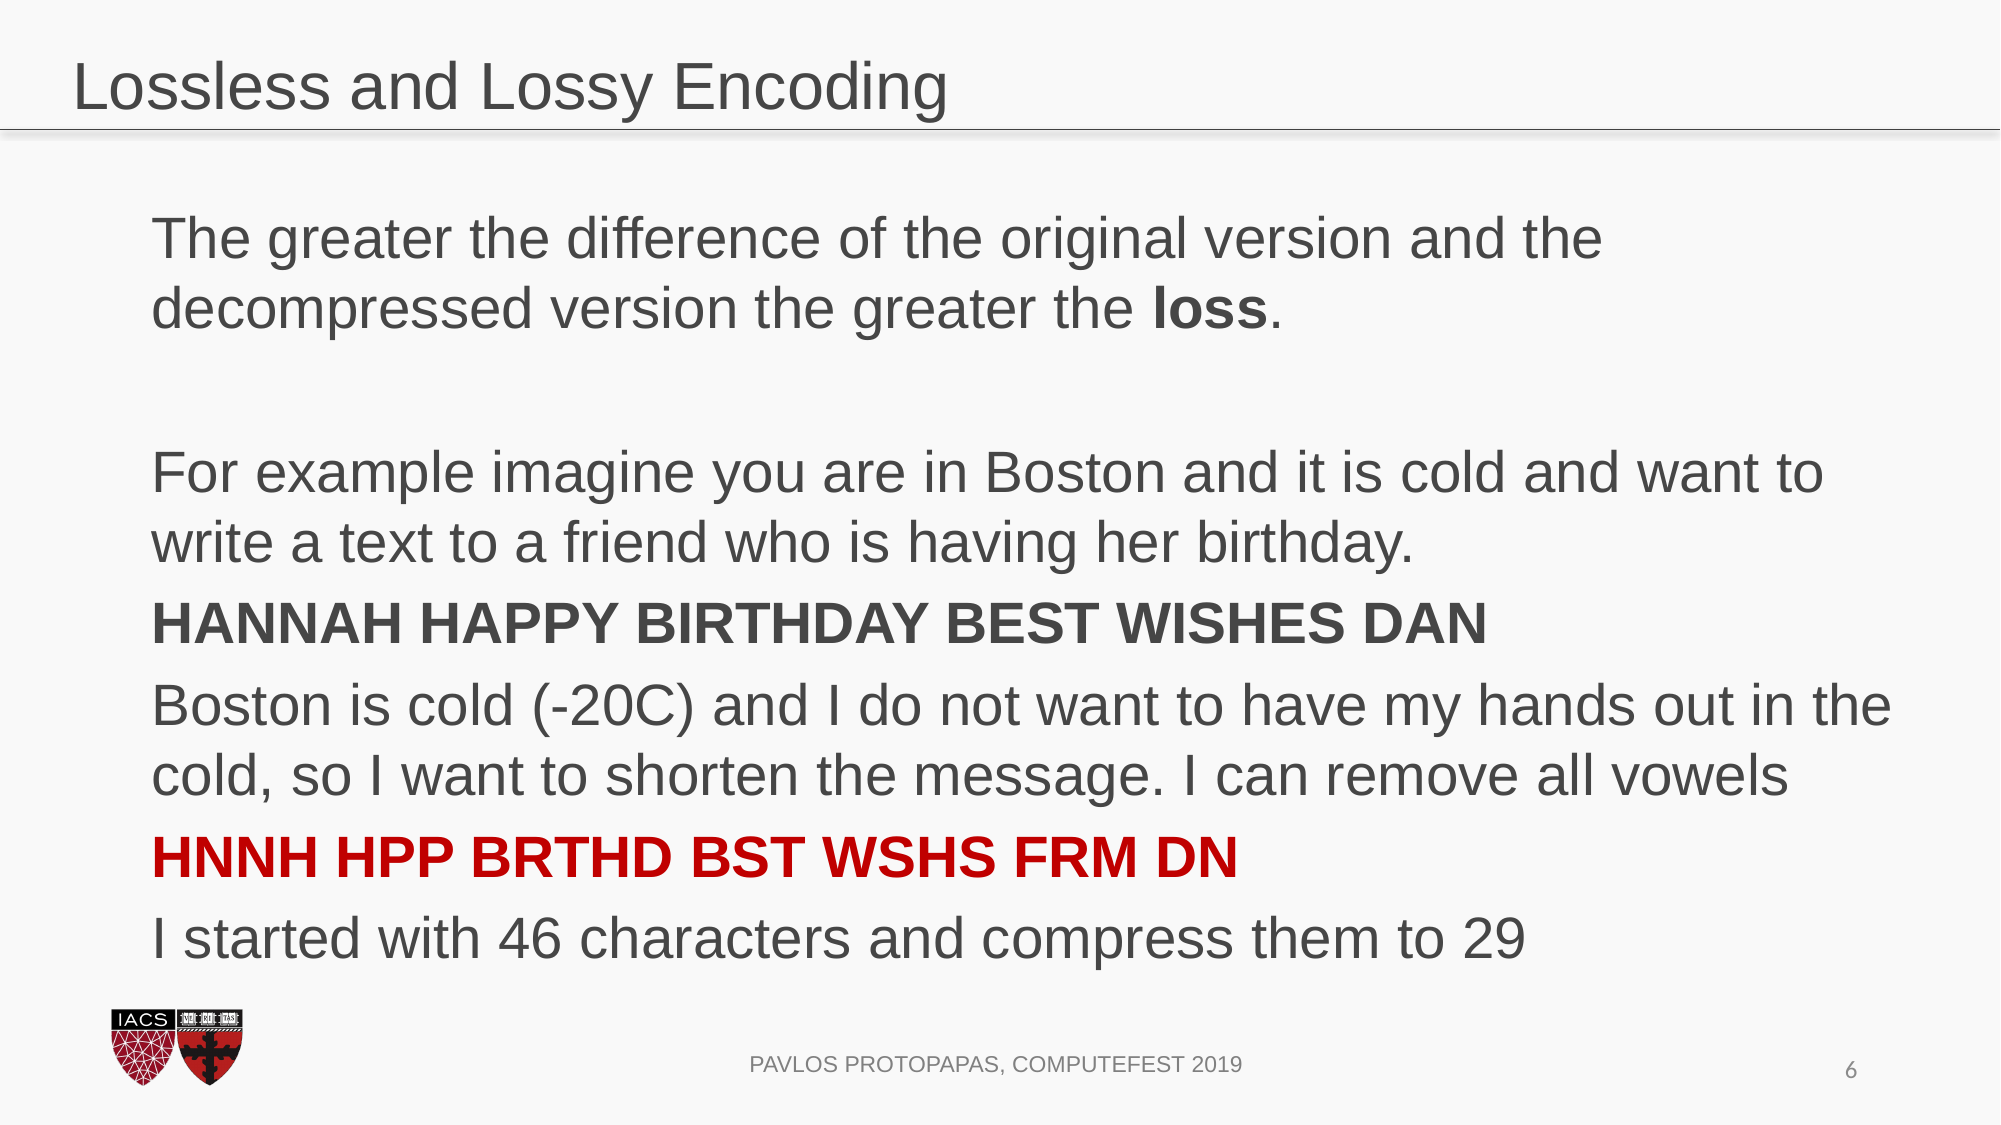

# Lossless and Lossy Encoding
The greater the difference of the original version and the decompressed version the greater the loss.

For example imagine you are in Boston and it is cold and want to write a text to a friend who is having her birthday.
HANNAH HAPPY BIRTHDAY BEST WISHES DAN
Boston is cold (-20C) and I do not want to have my hands out in the cold, so I want to shorten the message. I can remove all vowels
HNNH HPP BRTHD BST WSHS FRM DN
I started with 46 characters and compress them to 29
6